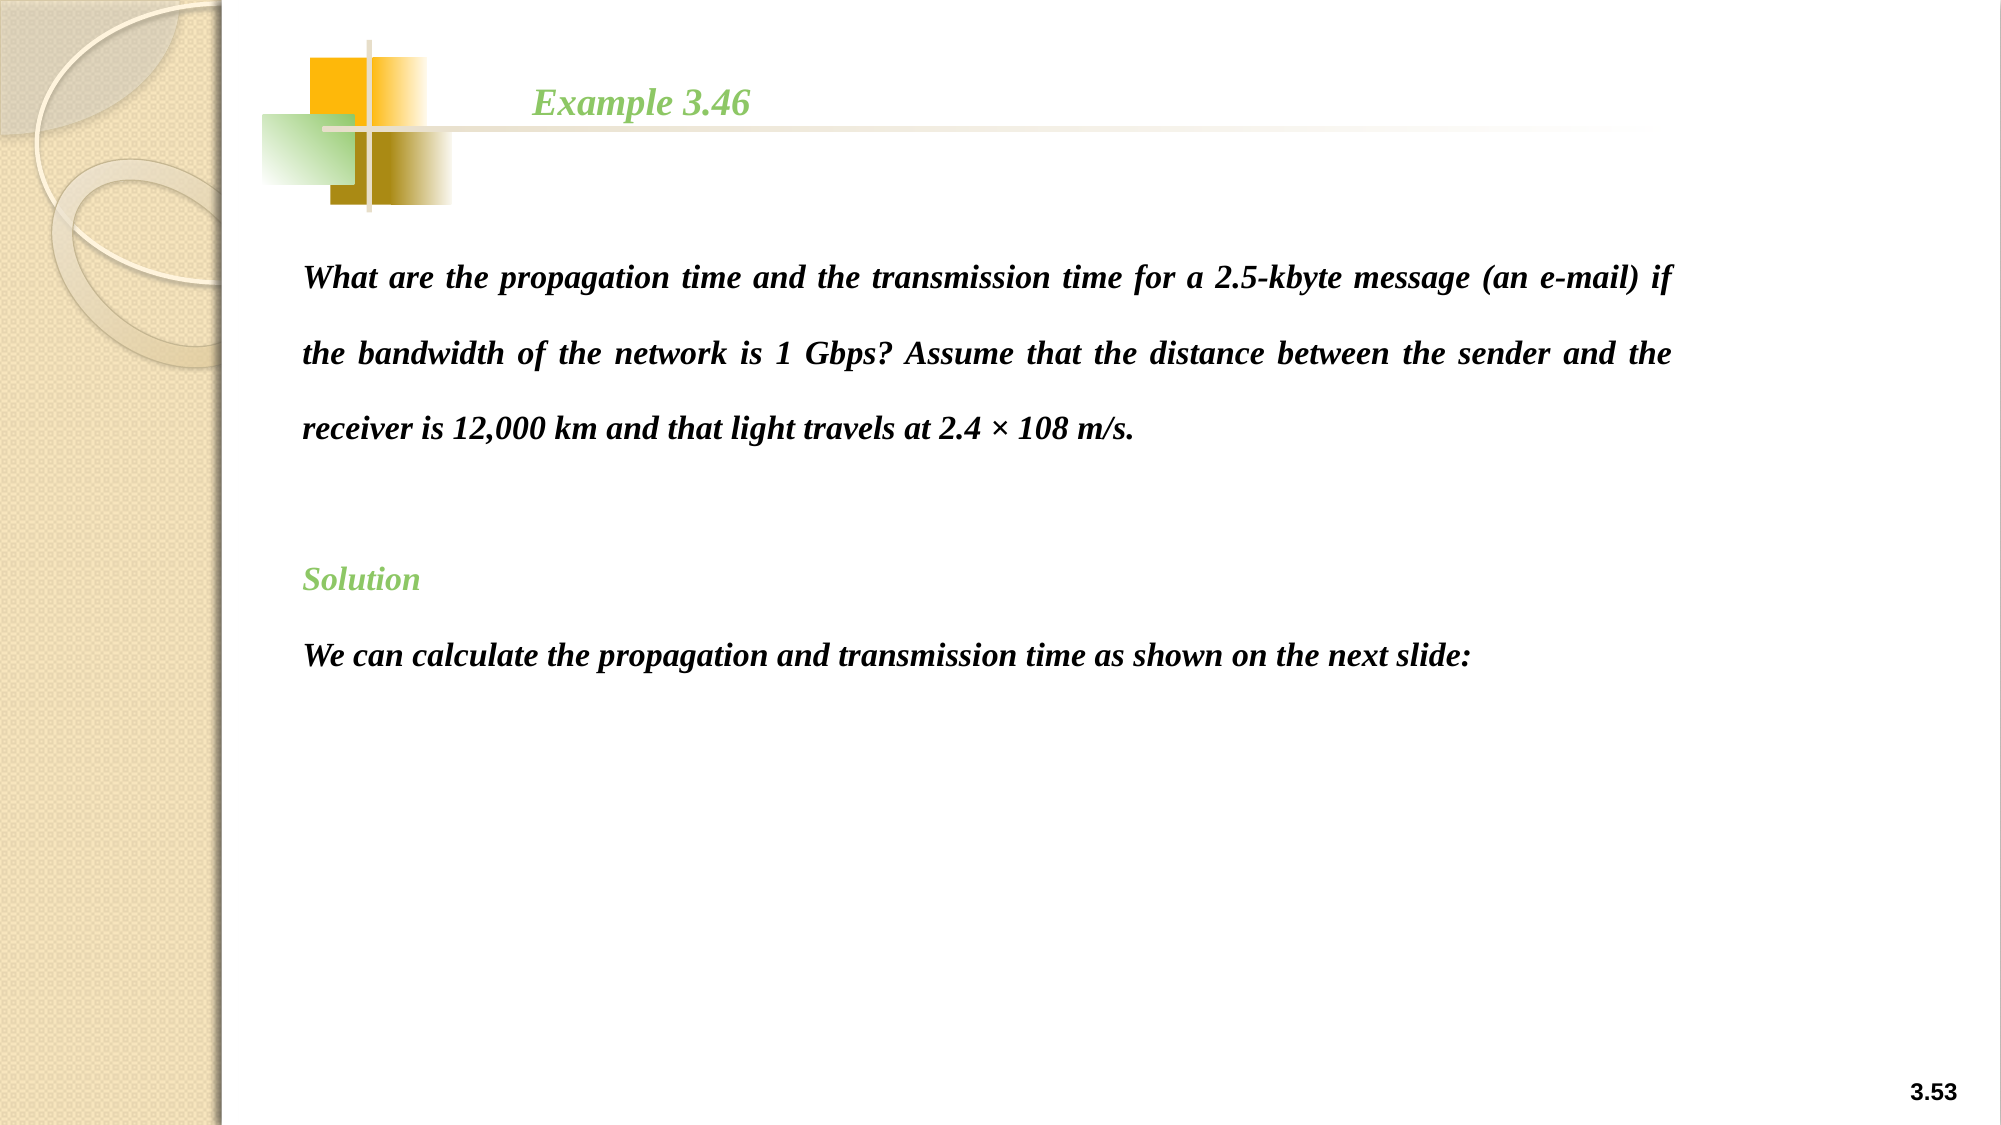

Example 3.46

What are the propagation time and the transmission time for a 2.5-kbyte message (an e-mail) if the bandwidth of the network is 1 Gbps? Assume that the distance between the sender and the receiver is 12,000 km and that light travels at 2.4 × 108 m/s.

Solution
We can calculate the propagation and transmission time as shown on the next slide:

3.53